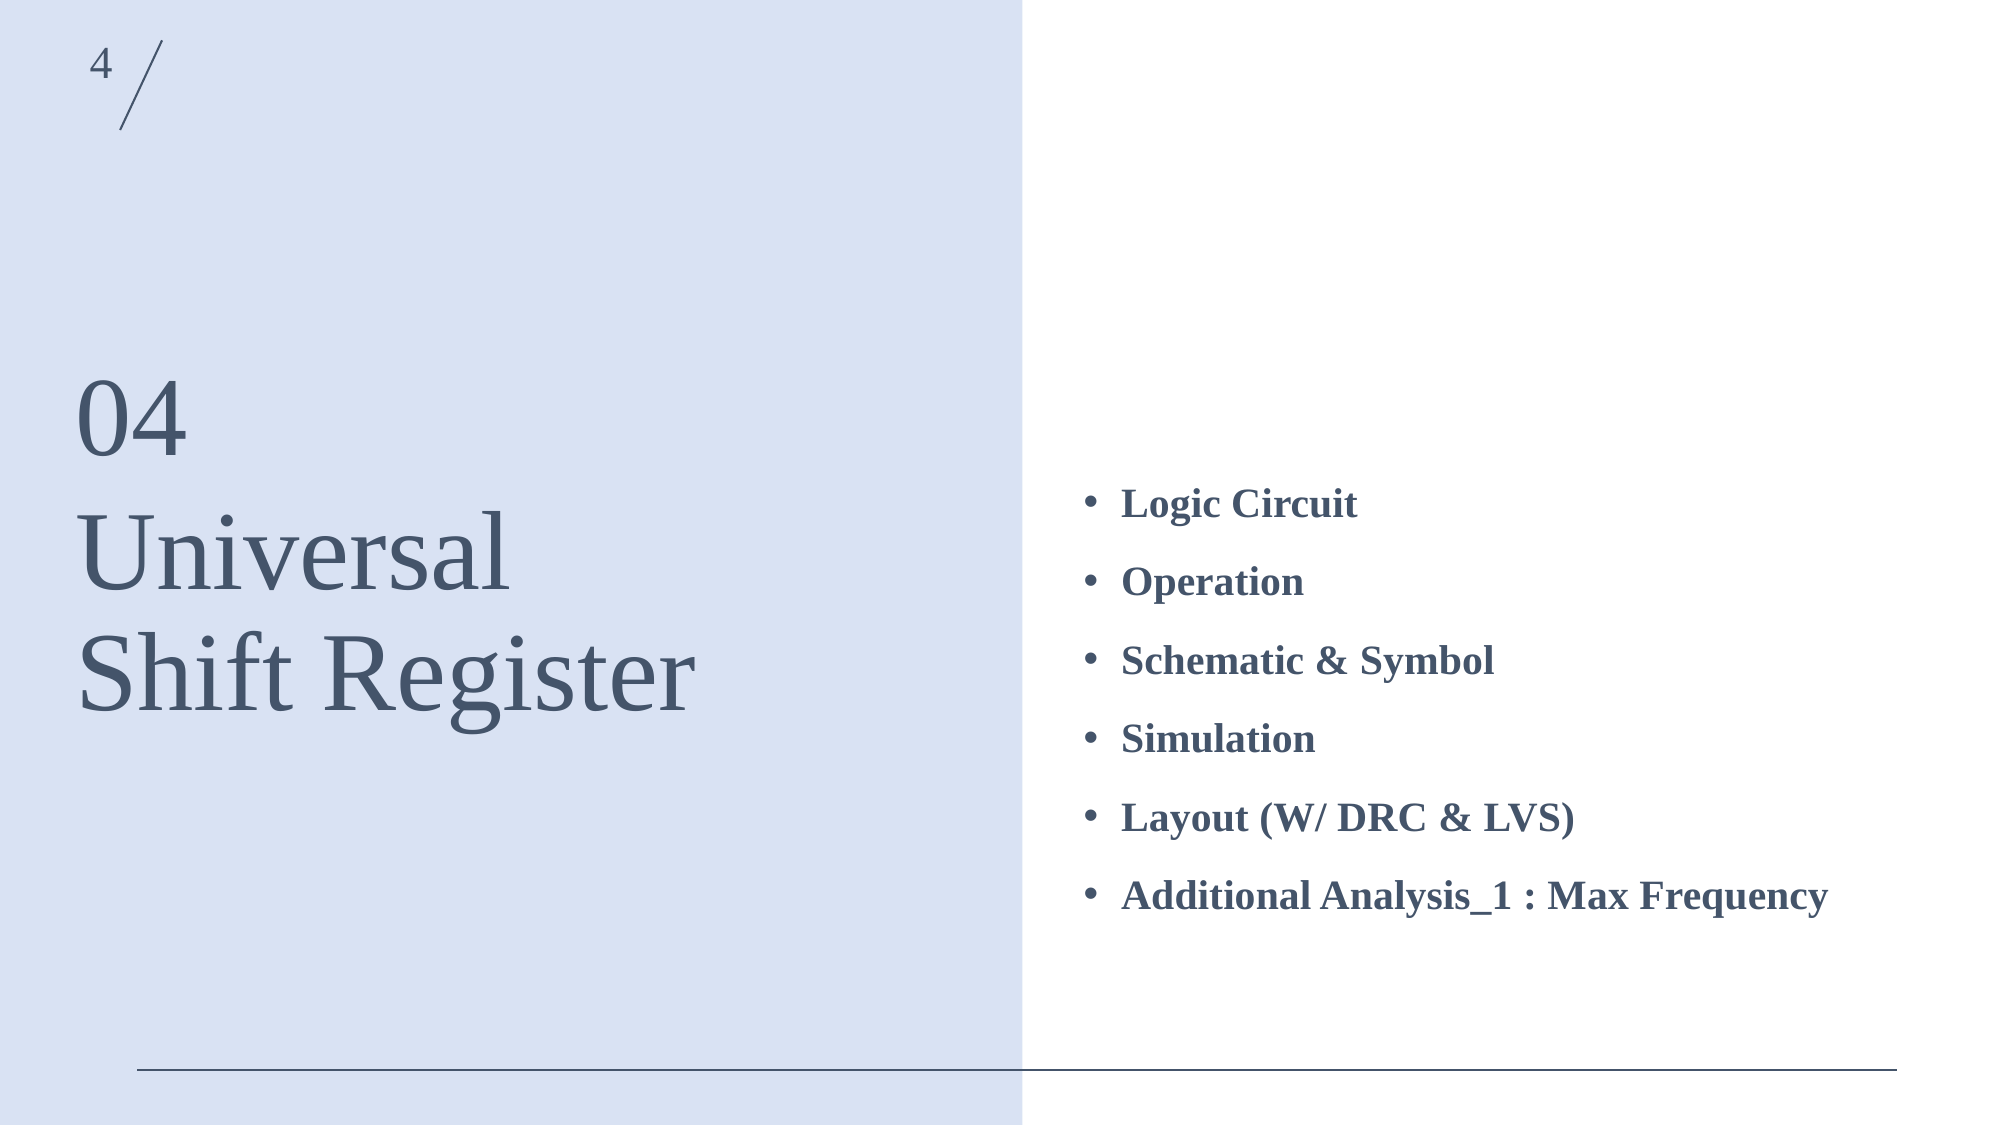

4

Logic Circuit
Operation
Schematic & Symbol
Simulation
Layout (W/ DRC & LVS)
Additional Analysis_1 : Max Frequency

04
Universal
Shift Register